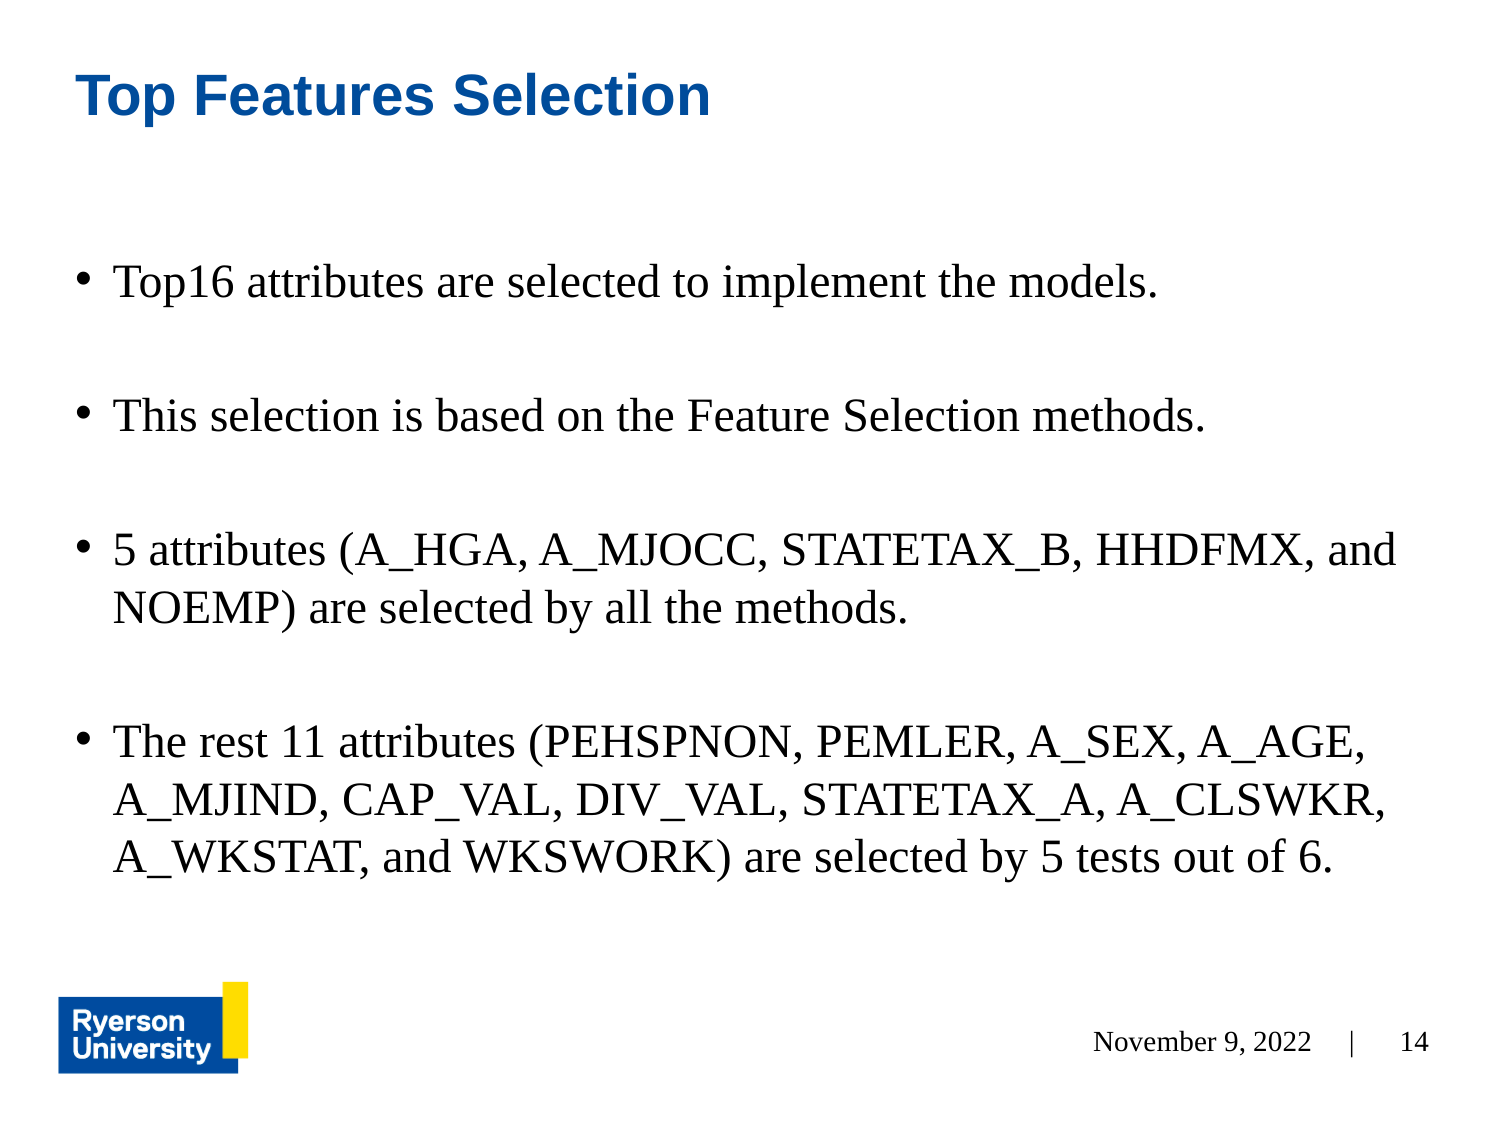

# Top Features Selection
Top16 attributes are selected to implement the models.

This selection is based on the Feature Selection methods.

5 attributes (A_HGA, A_MJOCC, STATETAX_B, HHDFMX, and NOEMP) are selected by all the methods.

The rest 11 attributes (PEHSPNON, PEMLER, A_SEX, A_AGE, A_MJIND, CAP_VAL, DIV_VAL, STATETAX_A, A_CLSWKR, A_WKSTAT, and WKSWORK) are selected by 5 tests out of 6.
November 9, 2022     |
14